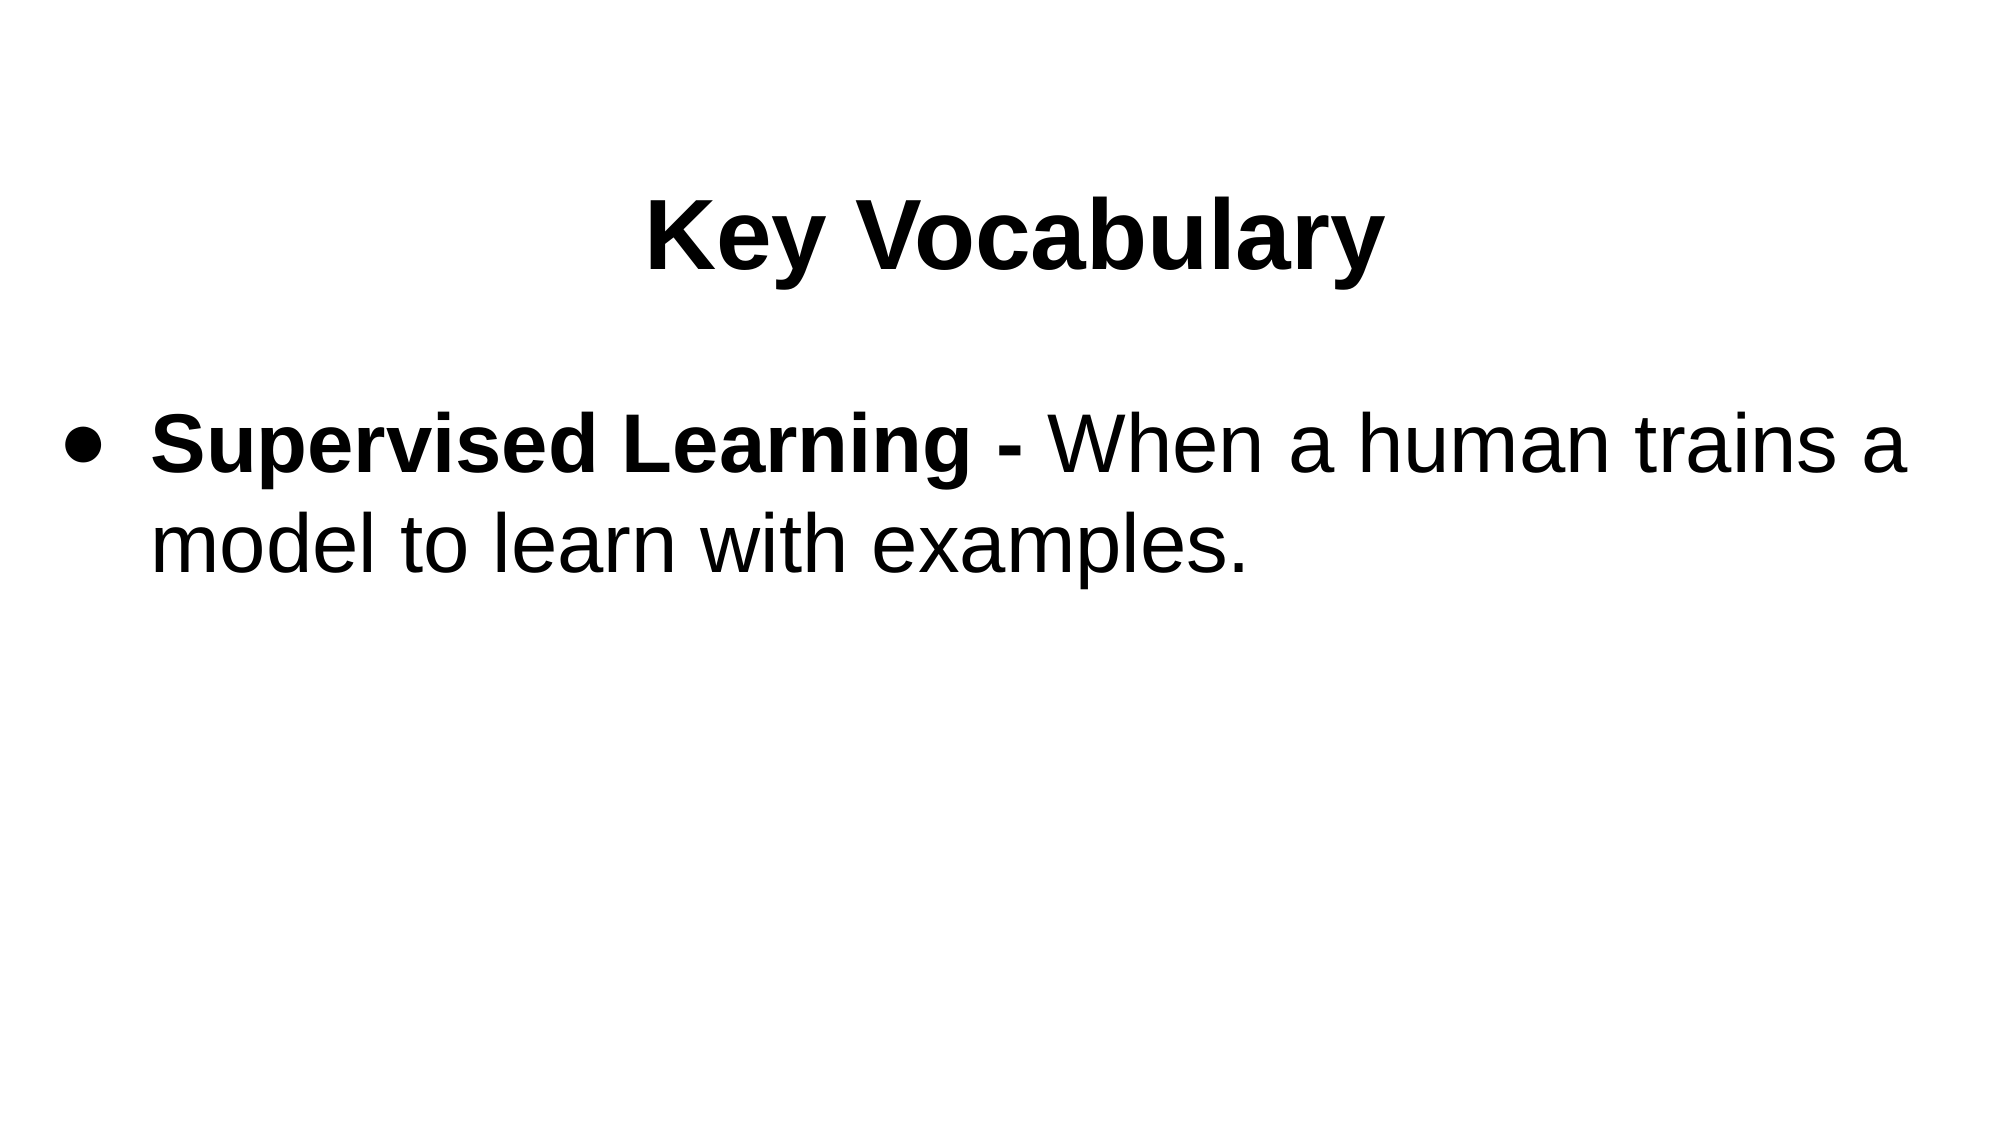

CSD AI & Machine Learning Lesson 2 - Activity
Key Vocabulary

Supervised Learning - When a human trains a model to learn with examples.